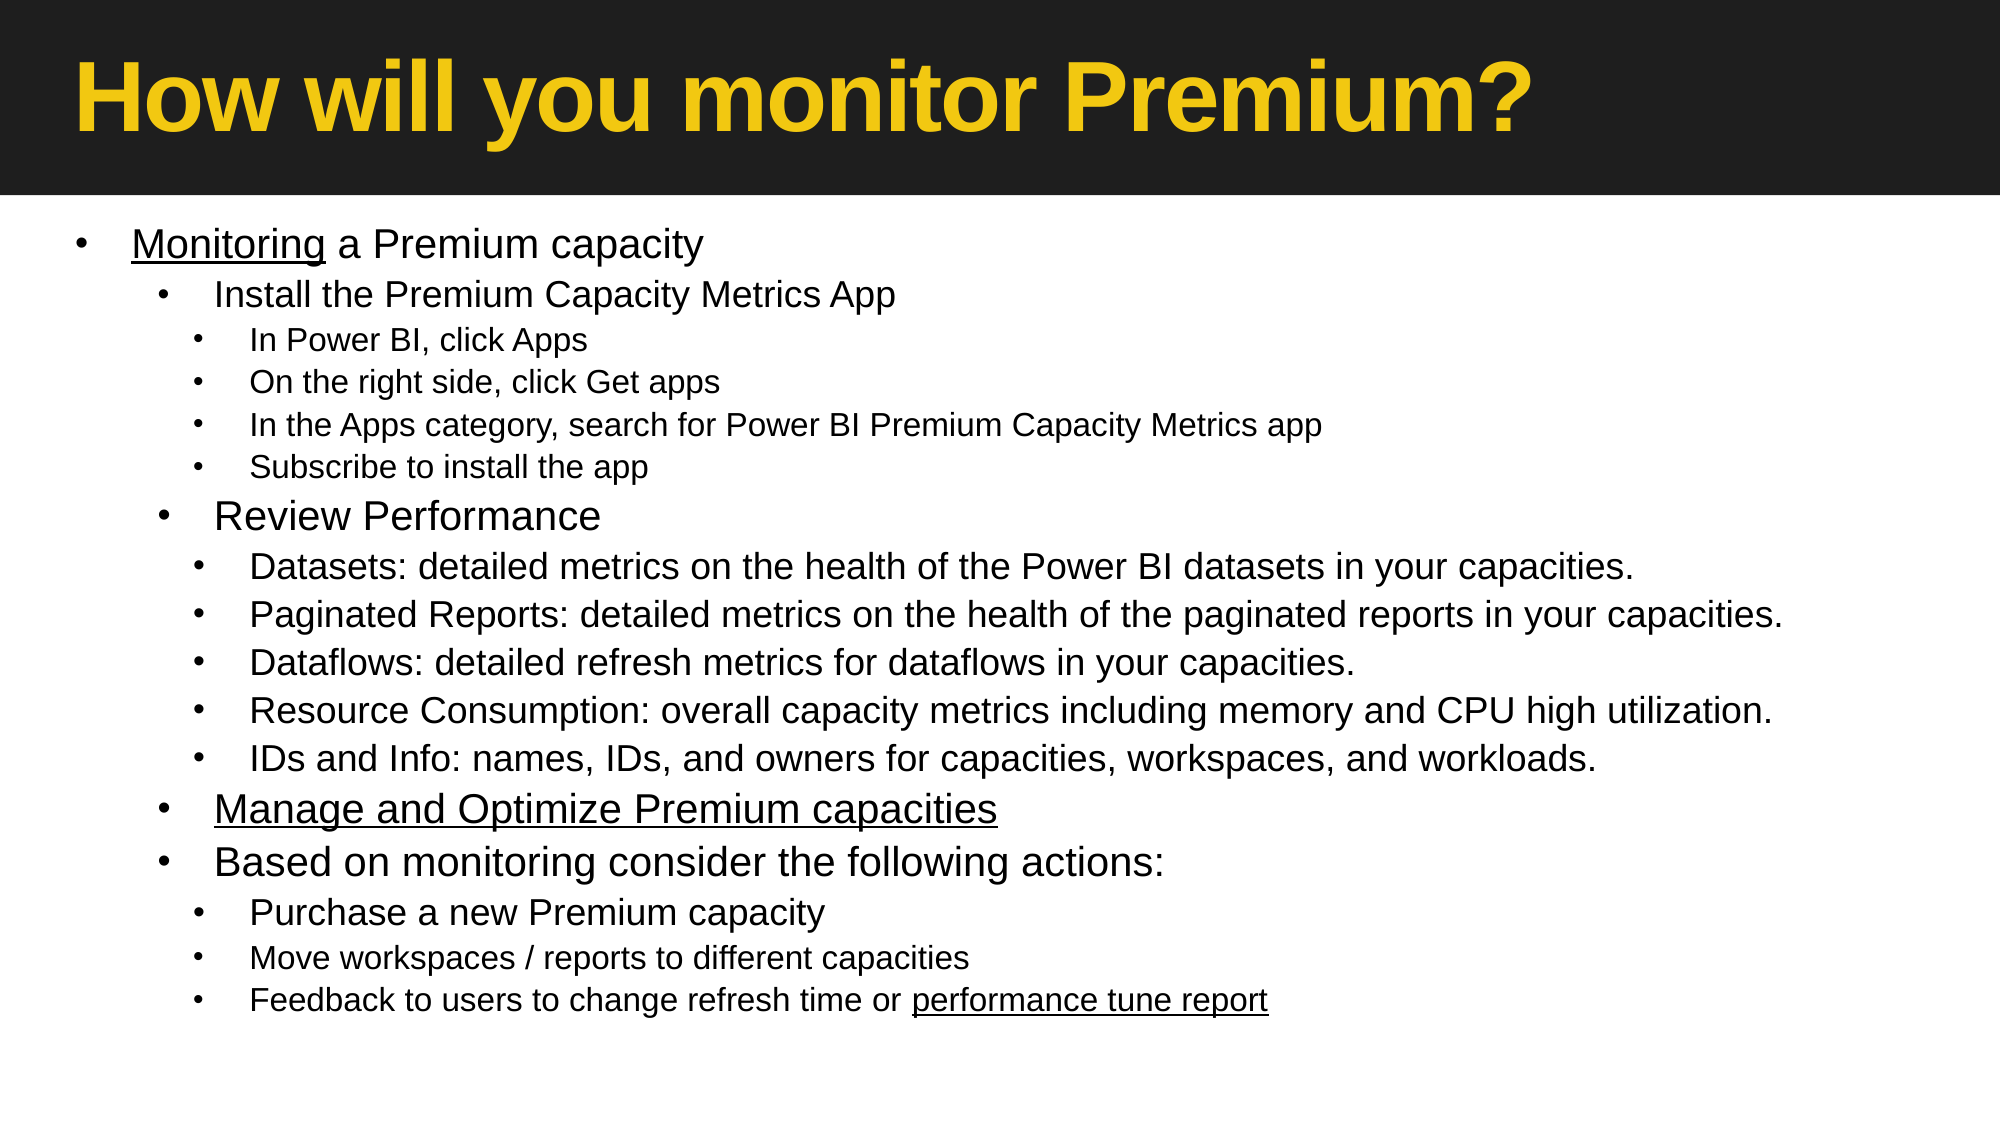

# How will you monitor Premium?
Monitoring a Premium capacity
Install the Premium Capacity Metrics App
In Power BI, click Apps
On the right side, click Get apps
In the Apps category, search for Power BI Premium Capacity Metrics app
Subscribe to install the app
Review Performance
Datasets: detailed metrics on the health of the Power BI datasets in your capacities.
Paginated Reports: detailed metrics on the health of the paginated reports in your capacities.
Dataflows: detailed refresh metrics for dataflows in your capacities.
Resource Consumption: overall capacity metrics including memory and CPU high utilization.
IDs and Info: names, IDs, and owners for capacities, workspaces, and workloads.
Manage and Optimize Premium capacities
Based on monitoring consider the following actions:
Purchase a new Premium capacity
Move workspaces / reports to different capacities
Feedback to users to change refresh time or performance tune report